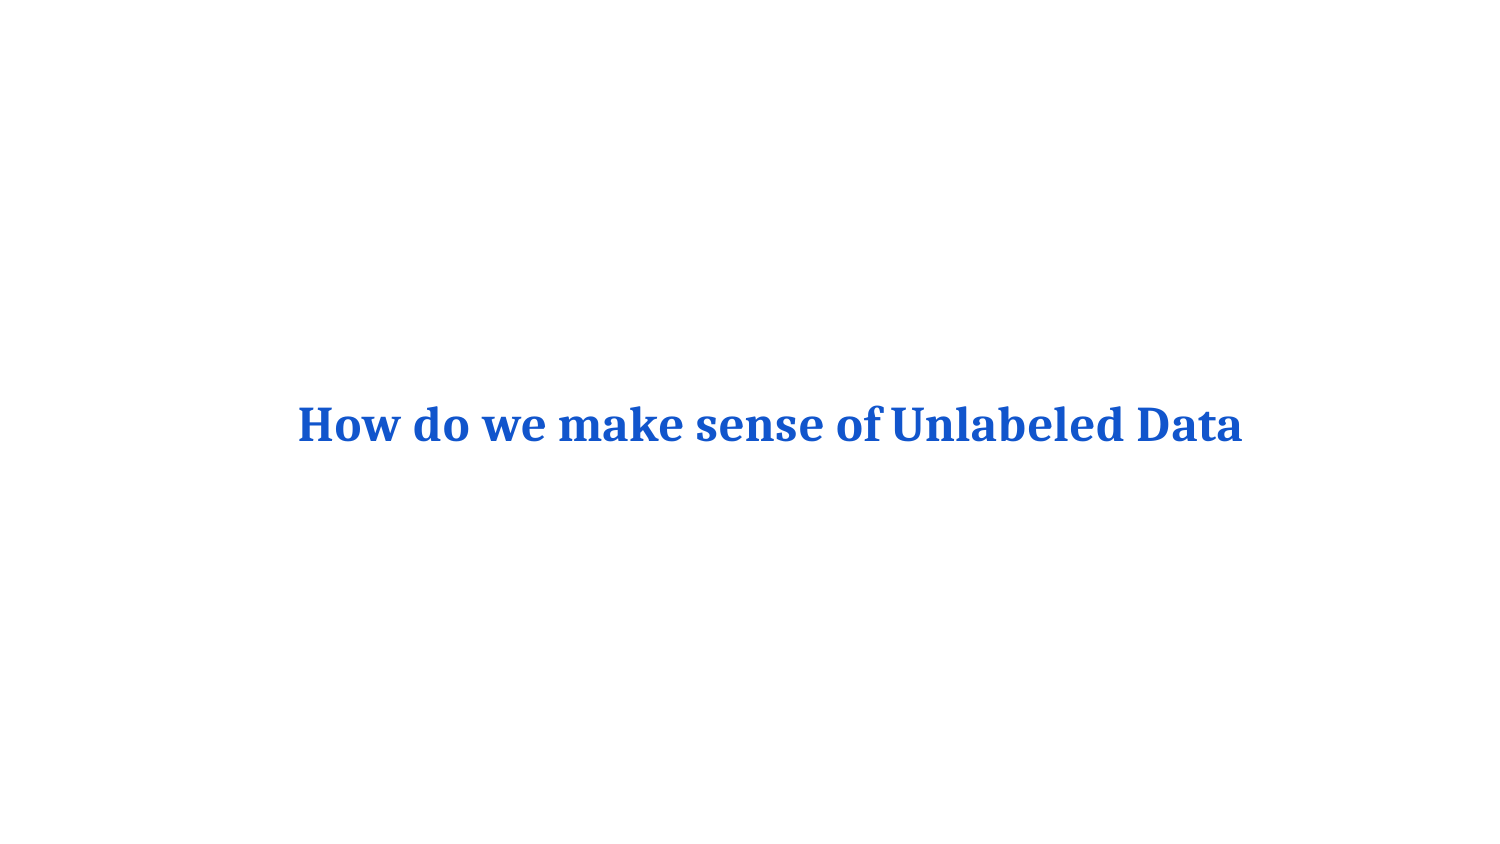

How do we make sense of Unlabeled Data